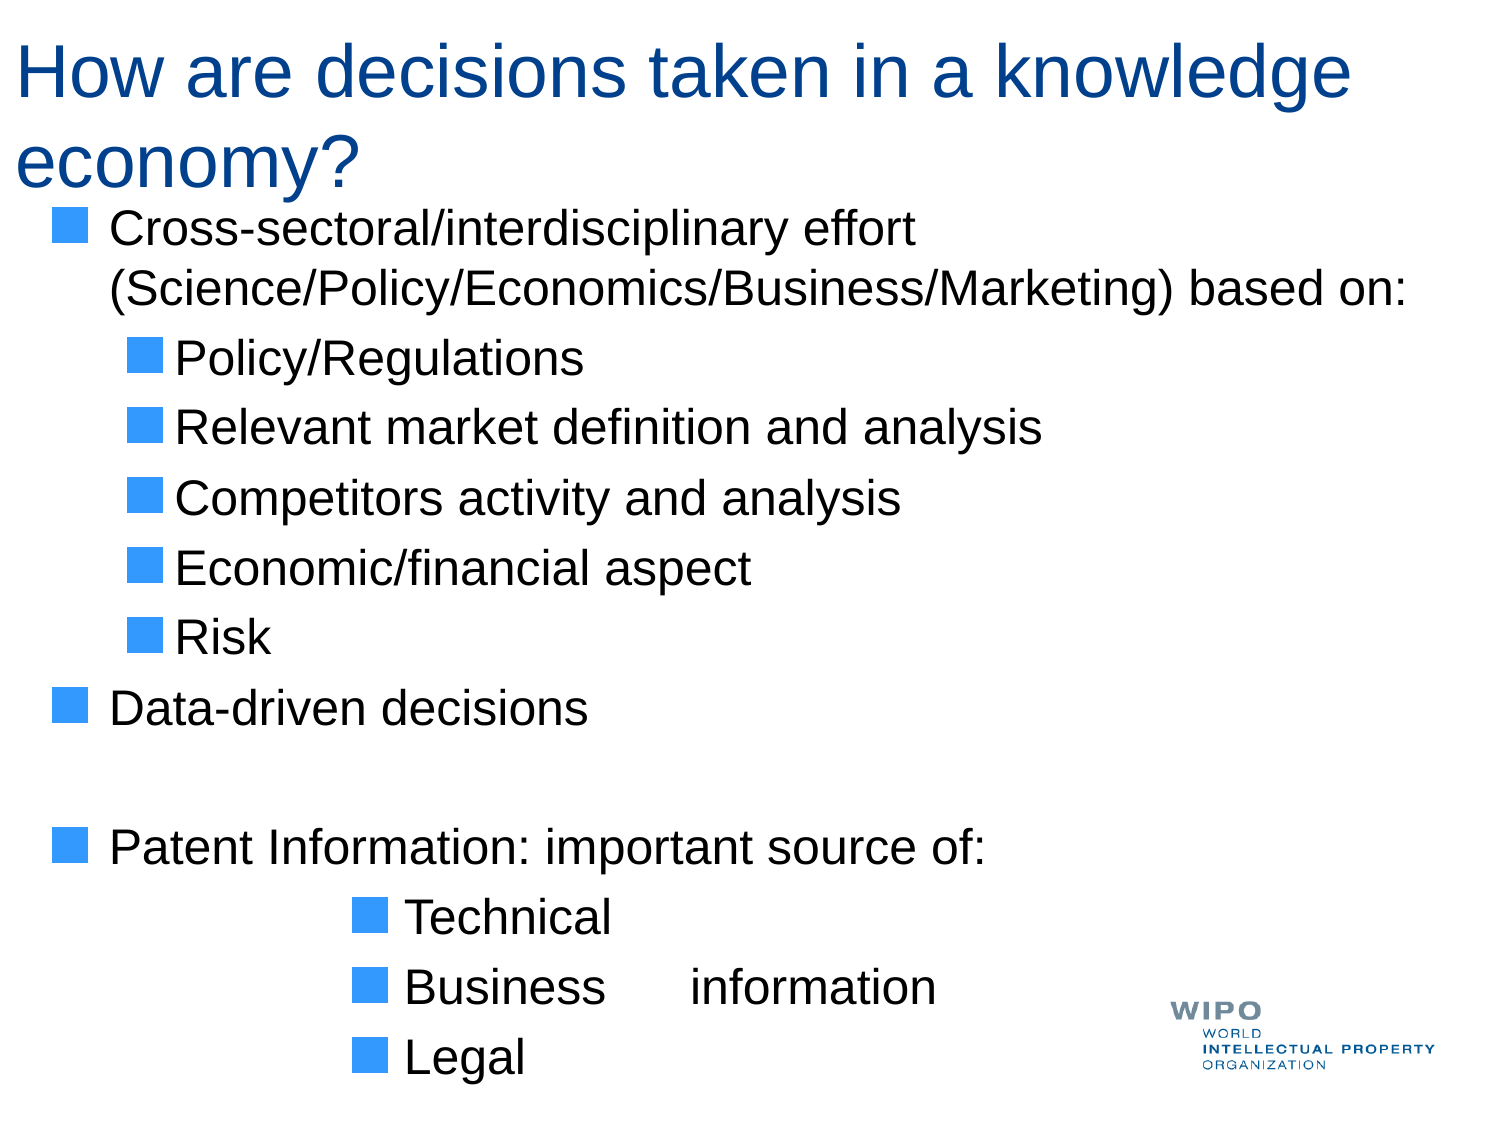

# How are decisions taken in a knowledge economy?
Cross-sectoral/interdisciplinary effort (Science/Policy/Economics/Business/Marketing) based on:
Policy/Regulations
Relevant market definition and analysis
Competitors activity and analysis
Economic/financial aspect
Risk
Data-driven decisions

Patent Information: important source of:
 Technical
 Business      information
 Legal